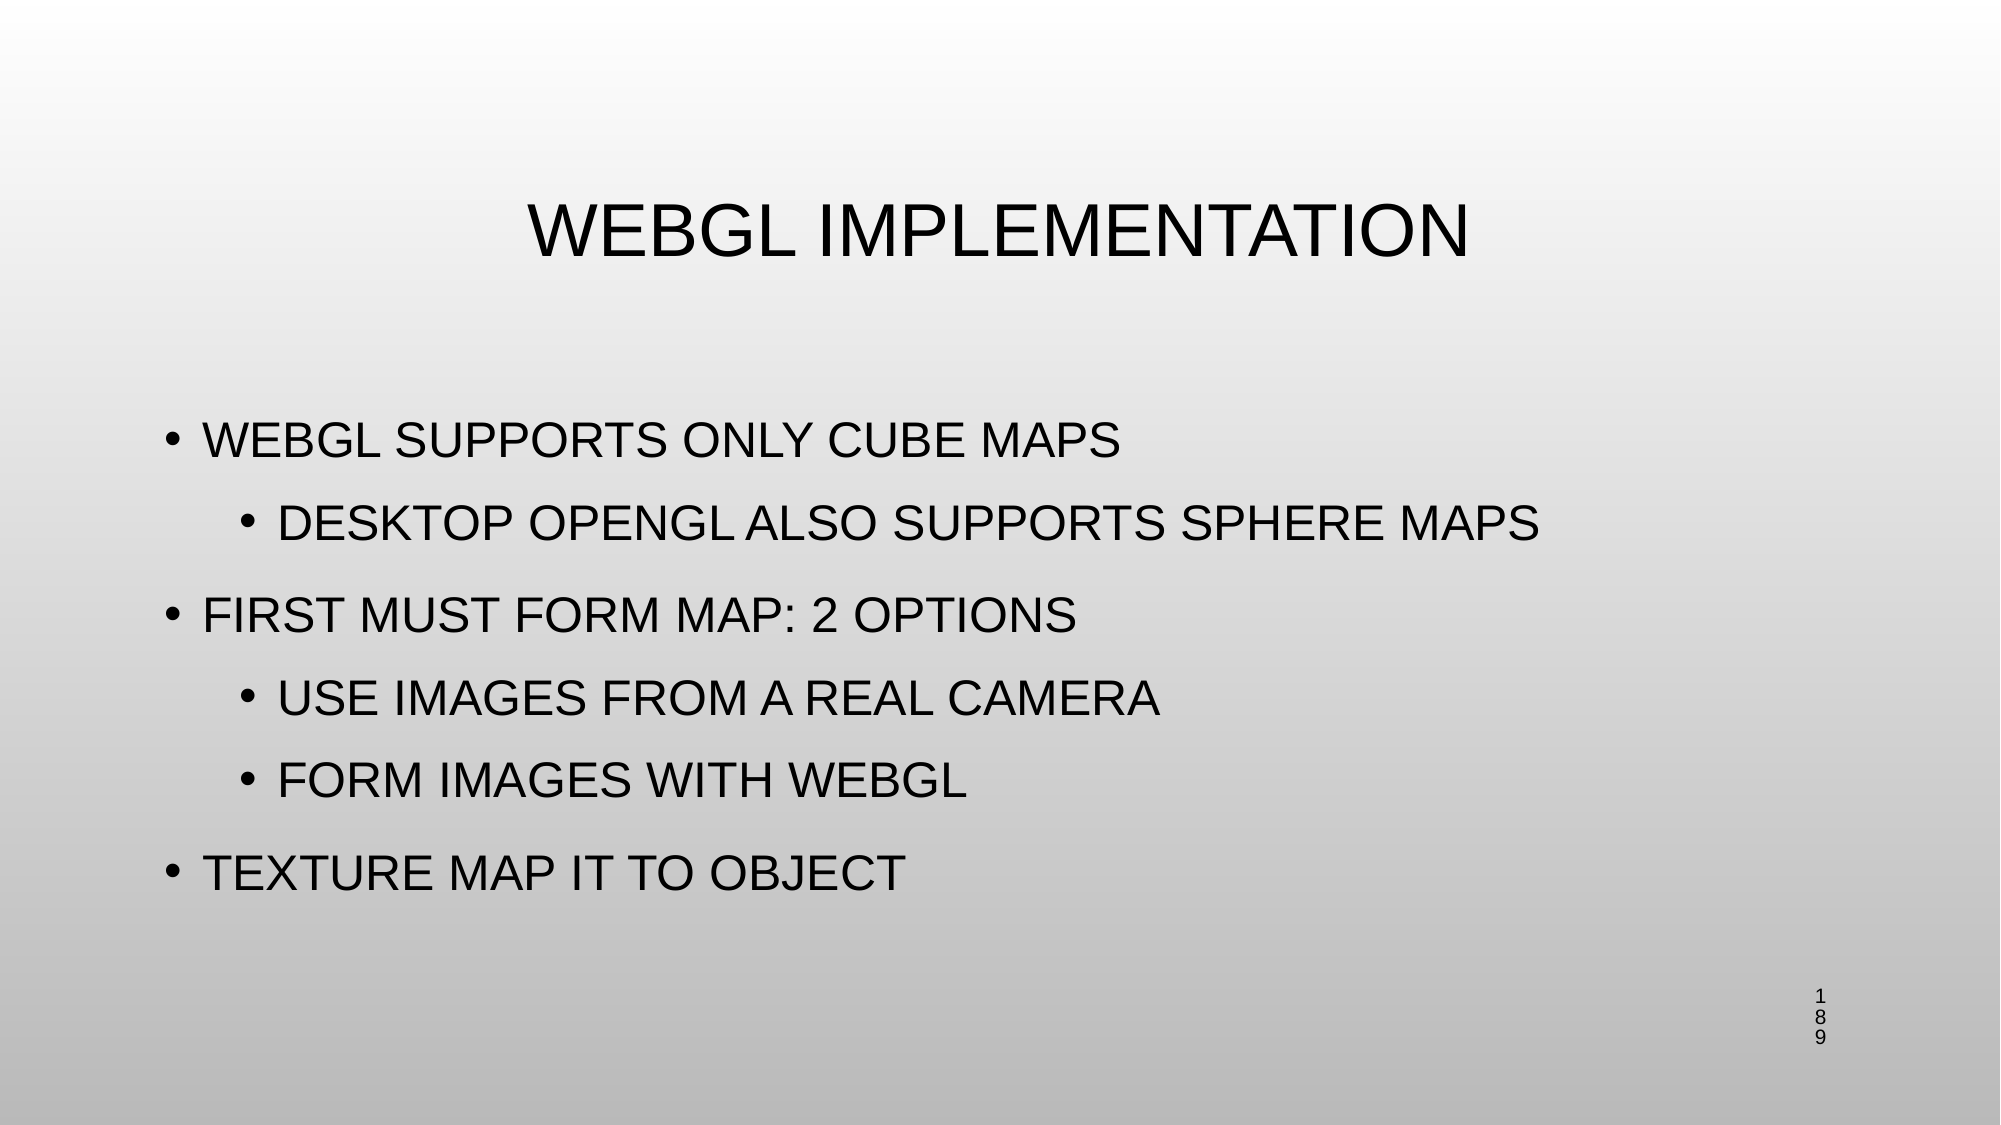

# WebGL Implementation
WebGL supports only cube maps
desktop OpenGL also supports sphere maps
First must form map: 2 options
Use images from a real camera
Form images with WebGL
Texture map it to object
189